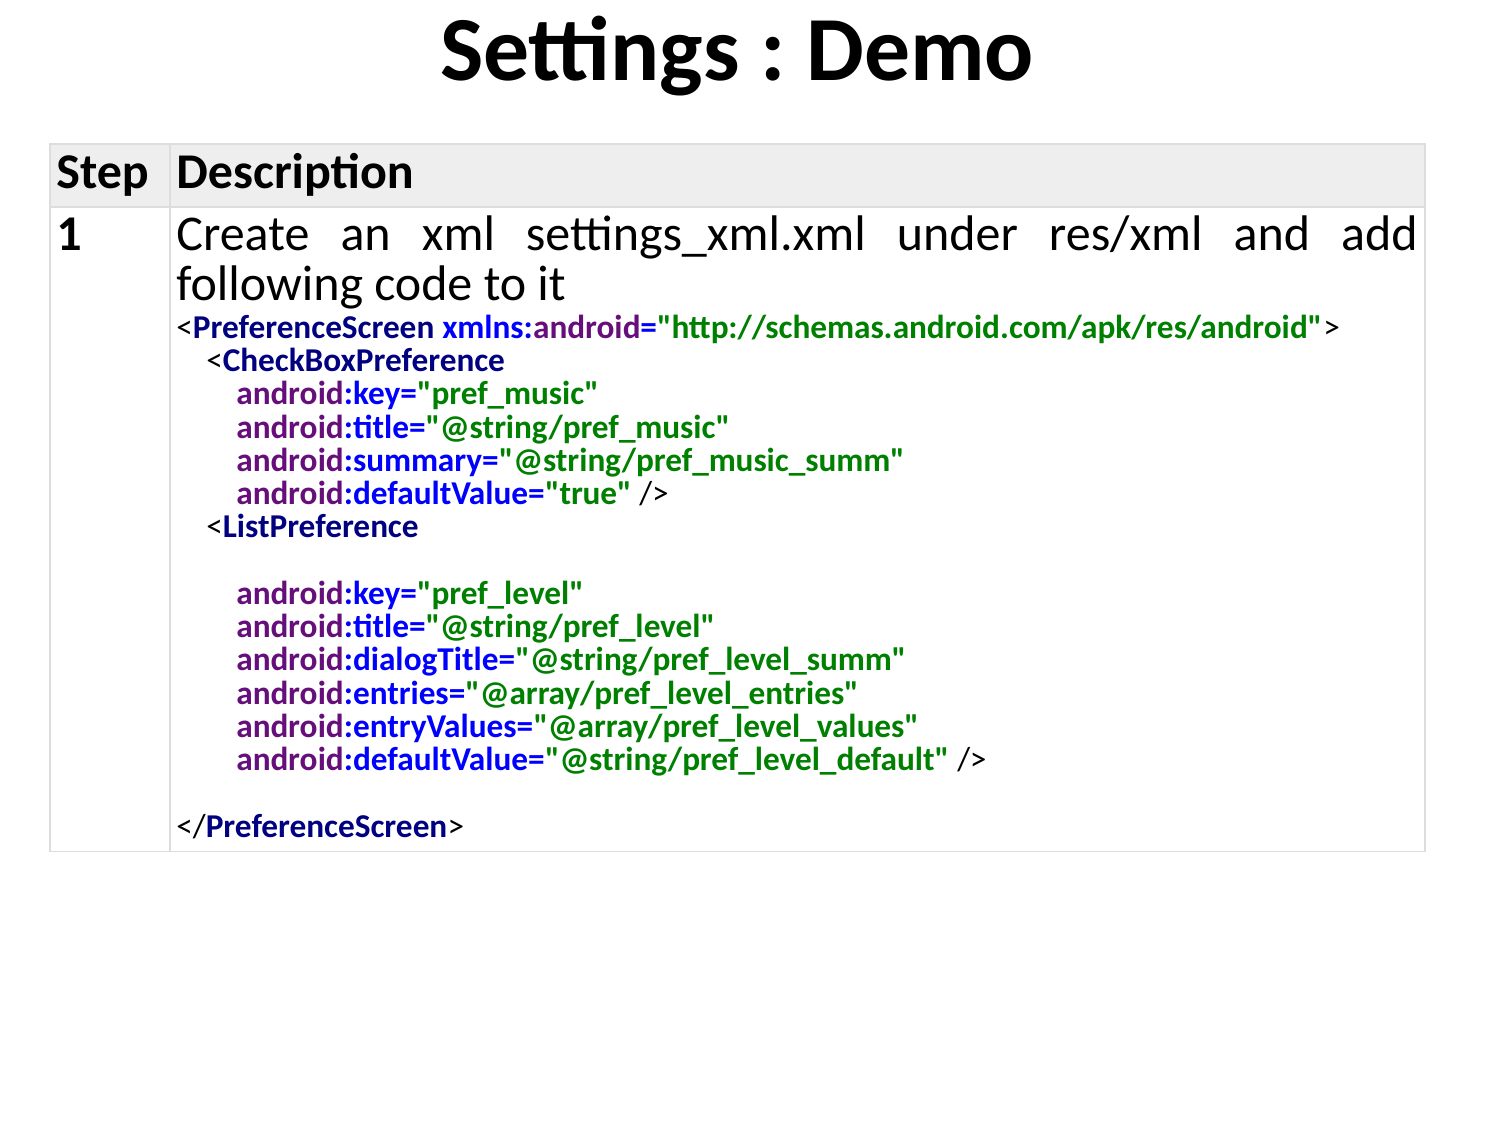

# Settings : Demo
| Step | Description |
| --- | --- |
| 1 | Create an xml settings\_xml.xml under res/xml and add following code to it <PreferenceScreen xmlns:android="http://schemas.android.com/apk/res/android"> <CheckBoxPreference android:key="pref\_music" android:title="@string/pref\_music" android:summary="@string/pref\_music\_summ" android:defaultValue="true" /> <ListPreference android:key="pref\_level" android:title="@string/pref\_level" android:dialogTitle="@string/pref\_level\_summ" android:entries="@array/pref\_level\_entries" android:entryValues="@array/pref\_level\_values" android:defaultValue="@string/pref\_level\_default" /> </PreferenceScreen> |